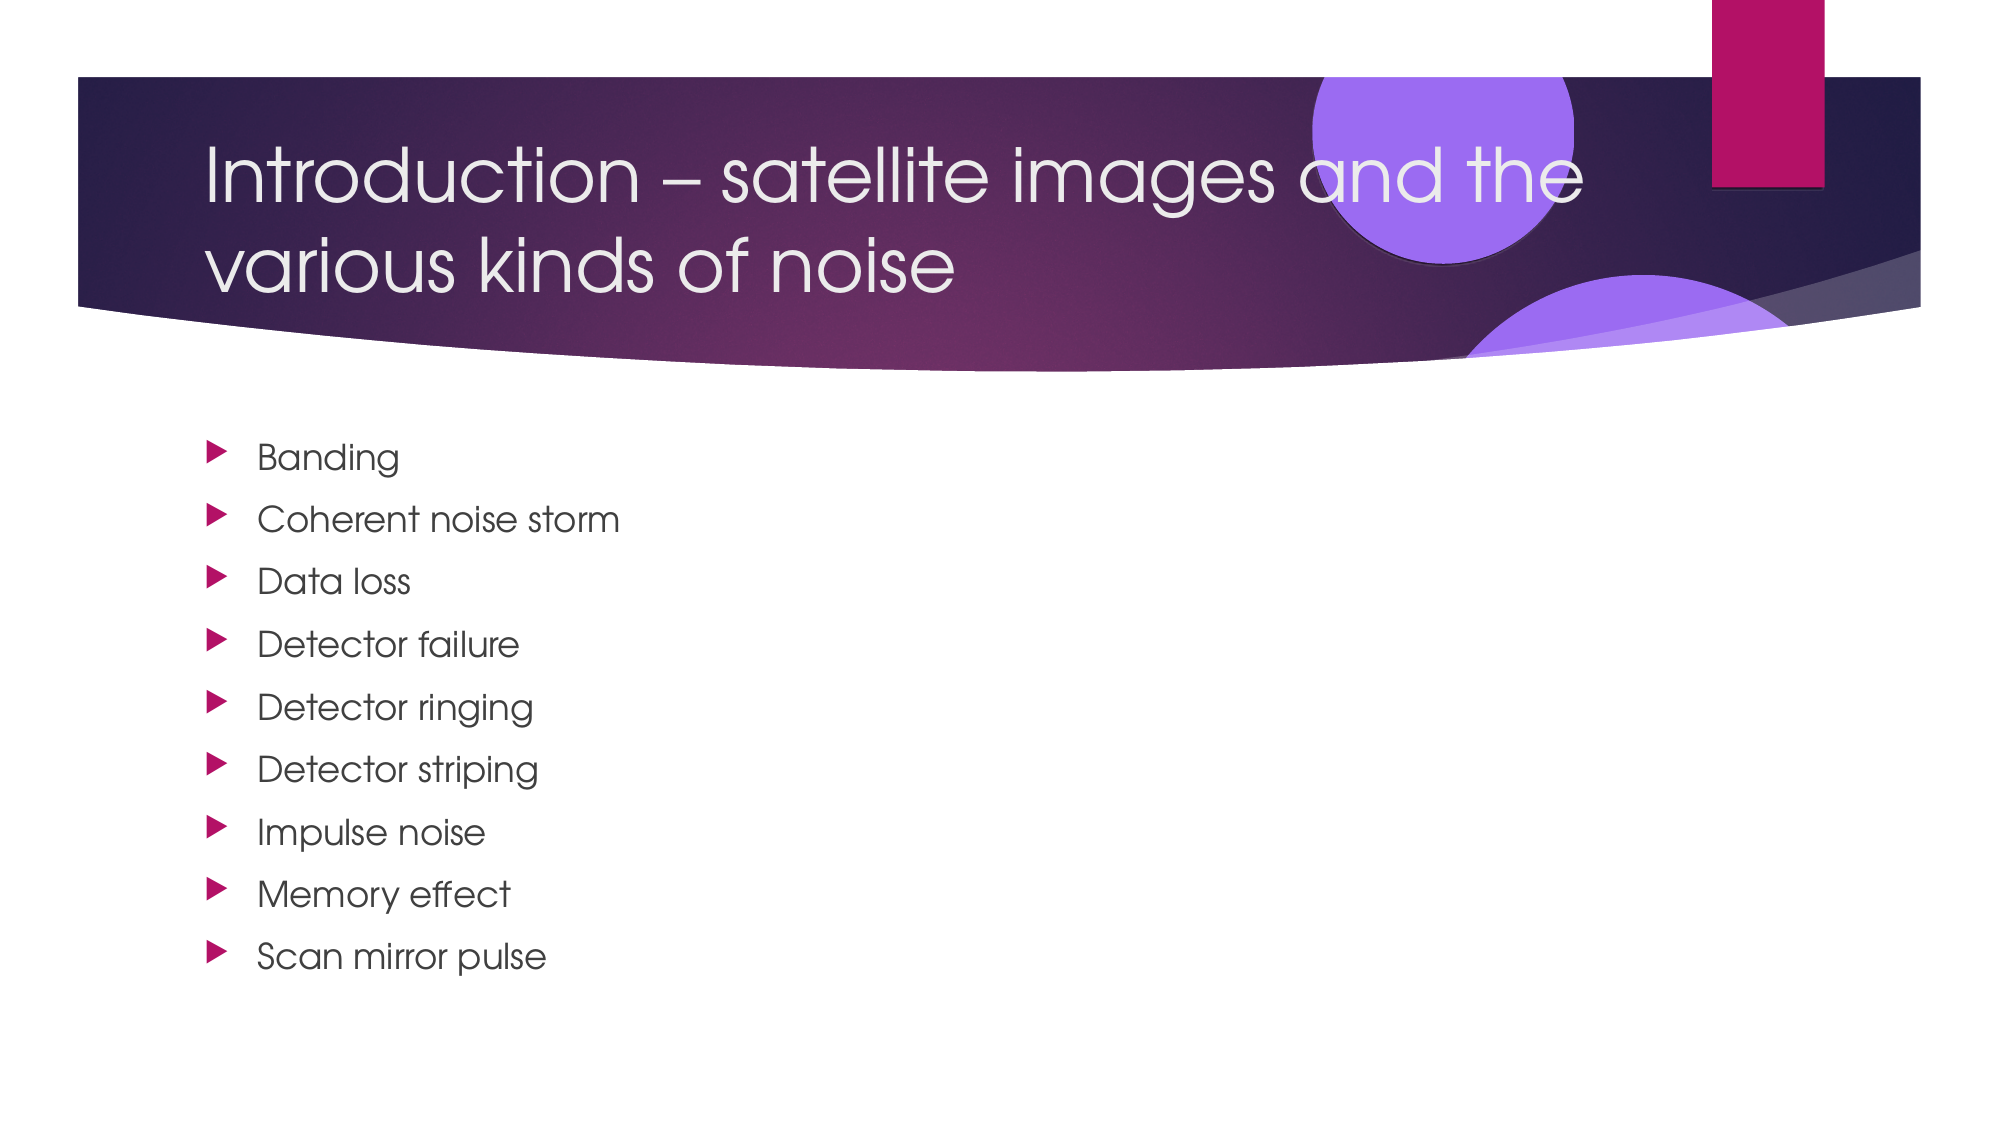

Introduction – satellite images and the various kinds of noise
Banding
Coherent noise storm
Data loss
Detector failure
Detector ringing
Detector striping
Impulse noise
Memory effect
Scan mirror pulse